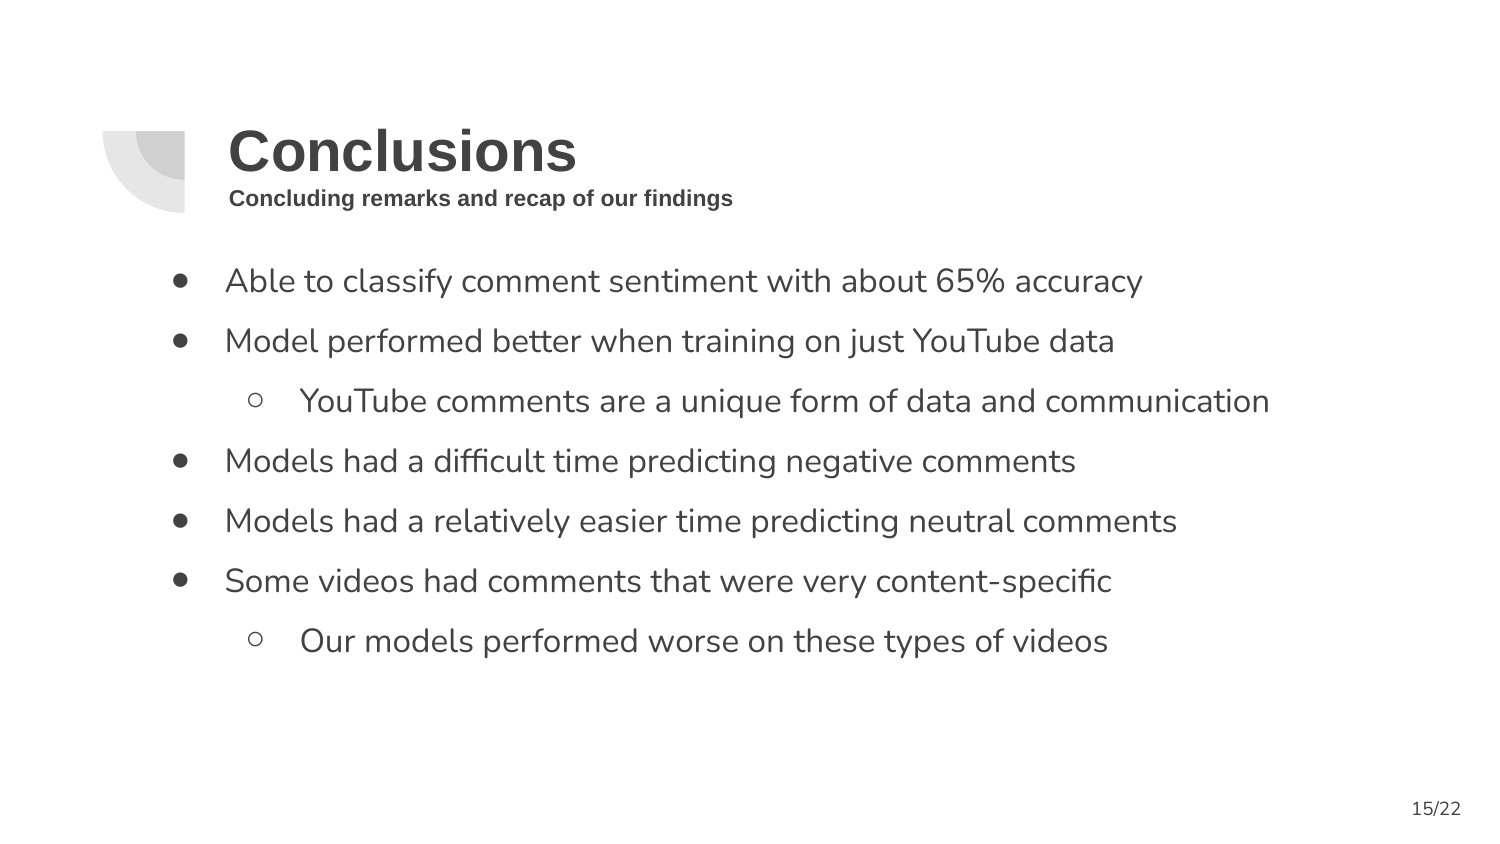

# Conclusions
Concluding remarks and recap of our findings
Able to classify comment sentiment with about 65% accuracy
Model performed better when training on just YouTube data
YouTube comments are a unique form of data and communication
Models had a difficult time predicting negative comments
Models had a relatively easier time predicting neutral comments
Some videos had comments that were very content-specific
Our models performed worse on these types of videos
15/22